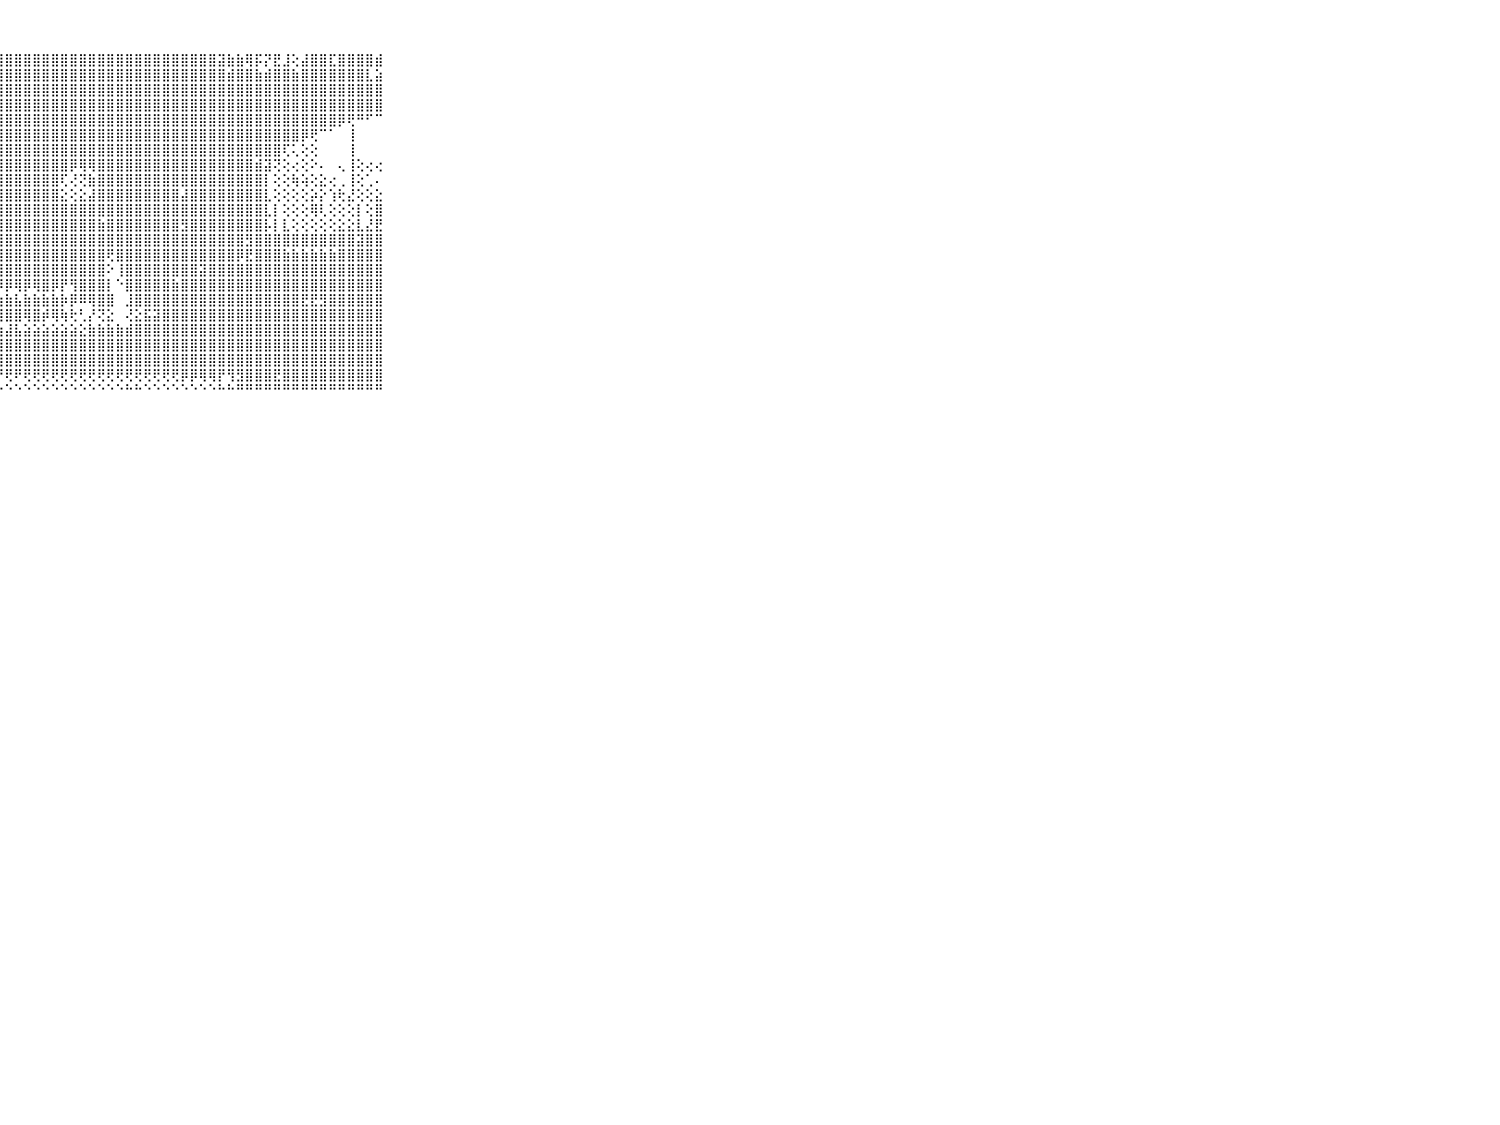

⠀⠀⠀⠀⠀⠀⠀⠀⠀⠀⠀⣿⣿⣿⣿⣿⣿⣿⣿⣿⣿⣿⣿⣿⣿⣿⣿⣿⣿⣿⣿⣿⣿⣿⣿⣿⣿⣿⣿⣿⣿⣿⣿⣿⣿⣿⣿⣿⣿⣿⣿⣽⣷⣷⢿⡯⡝⣟⣸⢕⣼⣿⣿⣏⣿⣿⣿⣿⣾⠀⠀⠀⠀⠀⠀⠀⠀⠀⠀⠀⠀
⠀⠀⠀⠀⠀⠀⠀⠀⠀⠀⠀⣿⣿⣿⣿⣿⣿⣿⣿⣿⣿⣿⣿⣿⣿⣿⣿⣿⣿⣿⣿⣿⣿⣿⣿⣿⣿⣿⣿⣿⣿⣿⣿⣿⣿⣿⣿⣿⣿⣿⣿⣿⣾⣿⣿⣷⣾⣿⣿⣷⣿⣿⣿⣿⣿⣿⣿⣇⣵⠀⠀⠀⠀⠀⠀⠀⠀⠀⠀⠀⠀
⠀⠀⠀⠀⠀⠀⠀⠀⠀⠀⠀⣿⣿⣿⣿⣿⣿⣿⣿⣿⣿⣿⣿⣿⣿⣿⣿⣿⣿⣿⣿⣿⣿⣿⣿⣿⣿⣿⣿⣿⣿⣿⣿⣿⣿⣿⣿⣿⣿⣿⣿⣿⣿⣿⣿⣿⣿⣿⣿⣿⣿⣿⣿⣿⣿⣿⣿⣿⣿⠀⠀⠀⠀⠀⠀⠀⠀⠀⠀⠀⠀
⠀⠀⠀⠀⠀⠀⠀⠀⠀⠀⠀⣿⣿⣿⣿⣿⣿⣿⣿⣿⣿⣿⣿⣿⣿⣿⣿⣿⣿⣿⣿⣿⣿⣿⣿⣿⣿⣿⣿⣿⣿⣿⣿⣿⣿⣿⣿⣿⣿⣿⣿⣿⣿⣿⣿⣿⣿⣿⣿⣿⣿⣿⣿⣿⣿⣿⣿⣿⣿⠀⠀⠀⠀⠀⠀⠀⠀⠀⠀⠀⠀
⠀⠀⠀⠀⠀⠀⠀⠀⠀⠀⠀⣿⣿⣿⣿⣿⣿⣿⣿⣿⣿⣿⣿⣿⣿⣿⣿⣿⣿⣿⣿⣿⣿⣿⣿⣿⣿⣿⣿⣿⣿⣿⣿⣿⣿⣿⣿⣿⣿⣿⣿⣿⣿⣿⣿⣿⣿⣿⣿⣿⣿⣿⣿⣿⡿⢟⠛⠋⠉⠀⠀⠀⠀⠀⠀⠀⠀⠀⠀⠀⠀
⠀⠀⠀⠀⠀⠀⠀⠀⠀⠀⠀⣿⣿⣿⣿⣿⣿⣿⣿⣿⣿⣿⣿⣿⣿⣿⣿⣿⣿⣿⣿⣿⣿⣿⣿⣿⣿⣿⣿⣿⣿⣿⣿⣿⣿⣿⣿⣿⣿⣿⣿⣿⣿⣿⣿⣿⣿⣿⣿⣿⡿⢟⠉⠁⠀⢸⠀⠀⠀⠀⠀⠀⠀⠀⠀⠀⠀⠀⠀⠀⠀
⠀⠀⠀⠀⠀⠀⠀⠀⠀⠀⠀⣿⣿⣿⣿⣿⣿⣿⣿⣿⣿⣿⣿⣿⣿⣿⣿⣿⣿⣿⣿⣿⣿⣿⣿⣿⣿⣿⣿⣿⣿⣿⣿⣿⣿⣿⣿⣿⣿⣿⣿⣿⣿⣿⣿⣿⣿⣿⢏⢅⢕⢕⠀⠀⠀⢸⠀⠀⠀⠀⠀⠀⠀⠀⠀⠀⠀⠀⠀⠀⠀
⠀⠀⠀⠀⠀⠀⠀⠀⠀⠀⠀⣿⡿⢿⢗⢝⣝⣹⢻⣿⣿⣿⣿⣿⣿⣿⣿⣿⣿⣿⣿⣿⣿⣿⣿⡿⢿⢿⣿⣿⣿⣿⣿⣿⣿⣿⣿⣿⣿⣿⣿⣿⣿⣿⣿⣾⣽⢝⢕⢔⢕⠕⠄⠀⢄⢸⢕⢔⢔⠀⠀⠀⠀⠀⠀⠀⠀⠀⠀⠀⠀
⠀⠀⠀⠀⠀⠀⠀⠀⠀⠀⠀⣿⣿⣵⣼⡟⣽⣽⣽⣼⢿⣿⣿⣿⣿⣿⣿⣿⣿⣿⣿⣿⣿⣿⢏⢜⢝⣷⣿⣿⣿⣿⣿⣿⣿⣿⣿⣿⣿⣿⣿⣿⣿⣿⣿⣿⡇⢕⢕⢷⢵⢕⣕⢔⢀⢸⢕⢁⠄⠀⠀⠀⠀⠀⠀⠀⠀⠀⠀⠀⠀
⠀⠀⠀⠀⠀⠀⠀⠀⠀⠀⠀⣿⣿⣿⣿⣿⣿⣿⣿⣿⣿⣿⣿⣿⣿⣿⣿⣿⣿⣿⣿⣿⣿⣿⣕⢕⣕⣼⣿⣿⣿⣿⣿⣿⣿⣿⣿⣼⣿⣿⣿⣿⣿⣿⣿⣿⣇⢕⢕⢕⢕⡵⡕⢱⢗⣜⢕⢕⣕⠀⠀⠀⠀⠀⠀⠀⠀⠀⠀⠀⠀
⠀⠀⠀⠀⠀⠀⠀⠀⠀⠀⠀⣿⣿⣿⣿⣿⣿⣿⣿⣿⣿⣿⣿⣿⣿⣿⣿⣿⣿⣿⣿⣿⣿⣿⣿⣿⣿⣿⣿⣿⣿⣿⣿⣿⣿⣿⣿⣿⣿⣿⣿⣿⣿⣿⣿⣿⣇⡇⢕⢕⢕⢿⢇⢕⢕⢕⡇⢕⣿⠀⠀⠀⠀⠀⠀⠀⠀⠀⠀⠀⠀
⠀⠀⠀⠀⠀⠀⠀⠀⠀⠀⠀⣿⣿⣿⣿⣿⣿⣿⣿⣿⣿⣿⣿⣿⣿⣿⣿⣿⣿⣿⣿⣿⣿⣿⣿⣿⣿⣿⣷⣿⣿⣿⣿⣿⣿⣿⣿⣻⣿⣿⣿⣿⣿⣿⣿⣿⡧⡇⣇⢕⢕⢕⢕⢕⣕⣕⣇⣜⣟⠀⠀⠀⠀⠀⠀⠀⠀⠀⠀⠀⠀
⠀⠀⠀⠀⠀⠀⠀⠀⠀⠀⠀⣿⣿⣿⣿⣿⣿⣿⣿⣿⣿⣿⣿⣿⣿⣿⣿⣿⣿⣿⣿⣿⣿⣿⣿⣿⣿⣿⣿⣿⣿⣿⣿⣿⣿⣿⣿⣿⣿⣿⣿⣿⣿⣿⣻⣿⣿⣿⣿⣿⣿⣿⣿⣿⣿⣿⣽⣿⣿⠀⠀⠀⠀⠀⠀⠀⠀⠀⠀⠀⠀
⠀⠀⠀⠀⠀⠀⠀⠀⠀⠀⠀⣿⣿⣿⣿⣿⣿⣿⣿⣿⣿⣿⣿⣿⢿⣿⣿⣿⣿⣿⣿⣿⣿⣿⣿⣿⣿⣿⣿⢟⣿⣿⣿⣿⣿⣿⣿⣿⣿⣿⣿⣿⣿⡿⣟⣿⣿⣿⣷⣷⣷⣷⣷⣷⣿⣿⣿⣿⣿⠀⠀⠀⠀⠀⠀⠀⠀⠀⠀⠀⠀
⠀⠀⠀⠀⠀⠀⠀⠀⠀⠀⠀⣿⣿⣿⣿⣿⣿⣿⣿⣿⣿⣿⣿⣿⣾⣿⣿⣿⣿⣿⣿⣿⣿⣿⣿⣿⣿⣿⣿⠕⢸⣿⣿⣿⣿⣿⣿⣿⣿⣽⣿⣿⣿⣿⣿⣿⣿⣿⣿⣿⣿⣿⣿⣿⣿⣿⣿⣿⣿⠀⠀⠀⠀⠀⠀⠀⠀⠀⠀⠀⠀
⠀⠀⠀⠀⠀⠀⠀⠀⠀⠀⠀⣿⣿⣿⣿⣿⣿⣿⣿⣿⣿⣿⣿⢟⢟⣿⣿⡿⡿⢿⡿⢿⣿⡿⡟⢻⣿⣿⣿⡇⠑⣿⣿⣿⣿⣿⣷⣿⣿⣿⣿⣿⣿⣿⣿⣿⣿⣿⣿⣿⣿⣿⣿⣿⣿⣿⣿⣿⣿⠀⠀⠀⠀⠀⠀⠀⠀⠀⠀⠀⠀
⠀⠀⠀⠀⠀⠀⠀⠀⠀⠀⠀⣿⣿⣿⣿⣿⣿⣿⣿⢿⢿⣟⣟⣟⣝⣹⣵⣵⣷⣧⣷⣷⣷⣷⡷⡿⠿⢿⣿⣿⠀⣸⣿⣿⣿⣿⣿⣿⣿⣿⣿⣿⣿⣿⣿⣿⣿⣿⣿⣿⣟⣟⣻⣿⣿⣿⣿⣿⣿⠀⠀⠀⠀⠀⠀⠀⠀⠀⠀⠀⠀
⠀⠀⠀⠀⠀⠀⠀⠀⠀⠀⠀⢟⢟⣏⣝⣽⣷⣷⣿⣿⣿⣿⣿⣿⣿⣿⣿⣿⣿⣿⢿⣿⡾⢿⢷⢗⢃⡜⢝⣕⠀⢜⣕⣯⣽⣿⣿⣿⣿⣿⣿⣿⣿⣿⣿⣿⣿⣿⣿⣿⣿⣿⣿⣿⣿⣿⣿⣿⣿⠀⠀⠀⠀⠀⠀⠀⠀⠀⠀⠀⠀
⠀⠀⠀⠀⠀⠀⠀⠀⠀⠀⠀⣵⣿⣿⣿⣿⣿⣿⣿⣿⣿⣿⣿⣿⣿⣯⣽⣵⣼⣧⣵⣵⣵⣵⣵⣵⣕⣷⣷⣷⣷⣾⣿⣿⣿⣿⣿⣿⣿⣿⣿⣿⣿⣿⣿⣿⣿⣿⣿⣿⣿⣿⣿⣿⣿⣿⣿⣿⣿⠀⠀⠀⠀⠀⠀⠀⠀⠀⠀⠀⠀
⠀⠀⠀⠀⠀⠀⠀⠀⠀⠀⠀⣿⣿⣿⣿⣿⣿⣿⣿⣿⣿⣿⣿⣿⣿⣿⣿⣿⣿⣿⣿⣿⣿⣿⣿⣿⣿⣿⣿⣿⣿⣿⣿⣿⣿⣿⣿⣿⣿⣿⣿⣿⣿⣿⣿⣿⣿⣿⣿⣿⣿⣿⣿⣿⣿⣿⣿⣿⣿⠀⠀⠀⠀⠀⠀⠀⠀⠀⠀⠀⠀
⠀⠀⠀⠀⠀⠀⠀⠀⠀⠀⠀⢿⣿⣿⣿⣿⣿⣿⣿⣿⣿⣿⣿⣿⣿⣿⣿⣿⣿⣿⣿⣿⣿⣿⣿⣿⣿⣿⣿⣿⣿⣿⣿⣿⣿⣿⣿⣿⣿⣿⣿⣿⣿⣿⣿⣿⣿⣿⣿⣿⣿⣿⣿⣿⣿⣿⣿⣿⣿⠀⠀⠀⠀⠀⠀⠀⠀⠀⠀⠀⠀
⠀⠀⠀⠀⠀⠀⠀⠀⠀⠀⠀⠑⢜⢝⢜⠝⢝⢝⠝⢝⢝⢟⢟⢟⢟⢟⢟⠟⢟⠟⢟⢟⢟⢟⢟⢟⢟⢟⢟⢟⢟⢟⢟⢟⢟⢟⢟⡿⡿⢿⢿⡟⢻⣻⣿⣿⣿⣟⣿⣿⣿⣿⣿⣿⣿⣿⣿⣿⣿⠀⠀⠀⠀⠀⠀⠀⠀⠀⠀⠀⠀
⠀⠀⠀⠀⠀⠀⠀⠀⠀⠀⠀⠀⠁⠑⠀⠑⠑⠑⠑⠑⠑⠑⠑⠑⠑⠑⠑⠑⠑⠑⠑⠑⠑⠑⠑⠑⠑⠑⠑⠑⠑⠓⠓⠑⠑⠑⠑⠑⠑⠑⠑⠓⠓⠛⠛⠛⠛⠛⠛⠛⠛⠛⠛⠛⠛⠛⠛⠛⠛⠀⠀⠀⠀⠀⠀⠀⠀⠀⠀⠀⠀